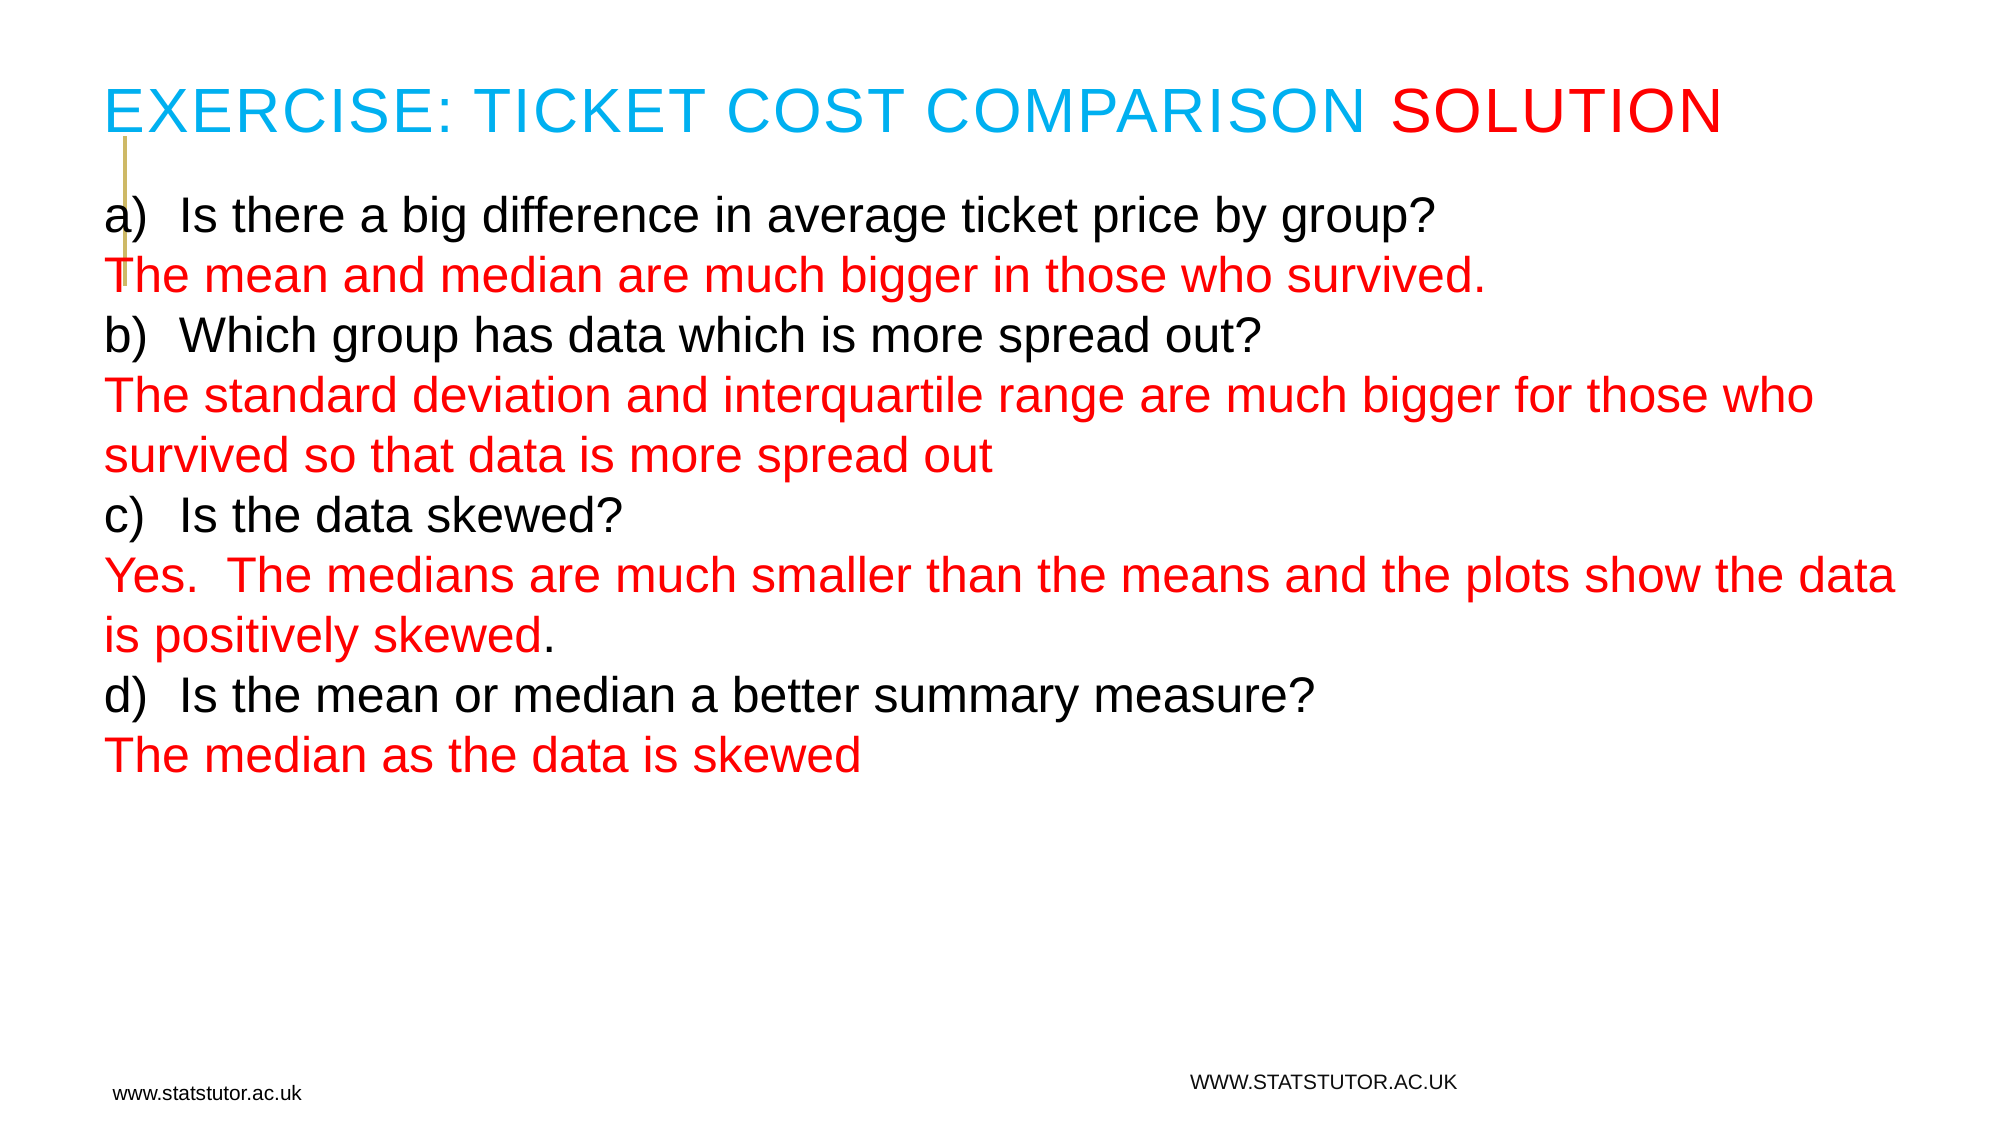

# Exercise: Ticket cost comparison Solution
Is there a big difference in average ticket price by group?
The mean and median are much bigger in those who survived.
Which group has data which is more spread out?
The standard deviation and interquartile range are much bigger for those who survived so that data is more spread out
Is the data skewed?
Yes.  The medians are much smaller than the means and the plots show the data is positively skewed.
Is the mean or median a better summary measure?
The median as the data is skewed
www.statstutor.ac.uk
www.statstutor.ac.uk